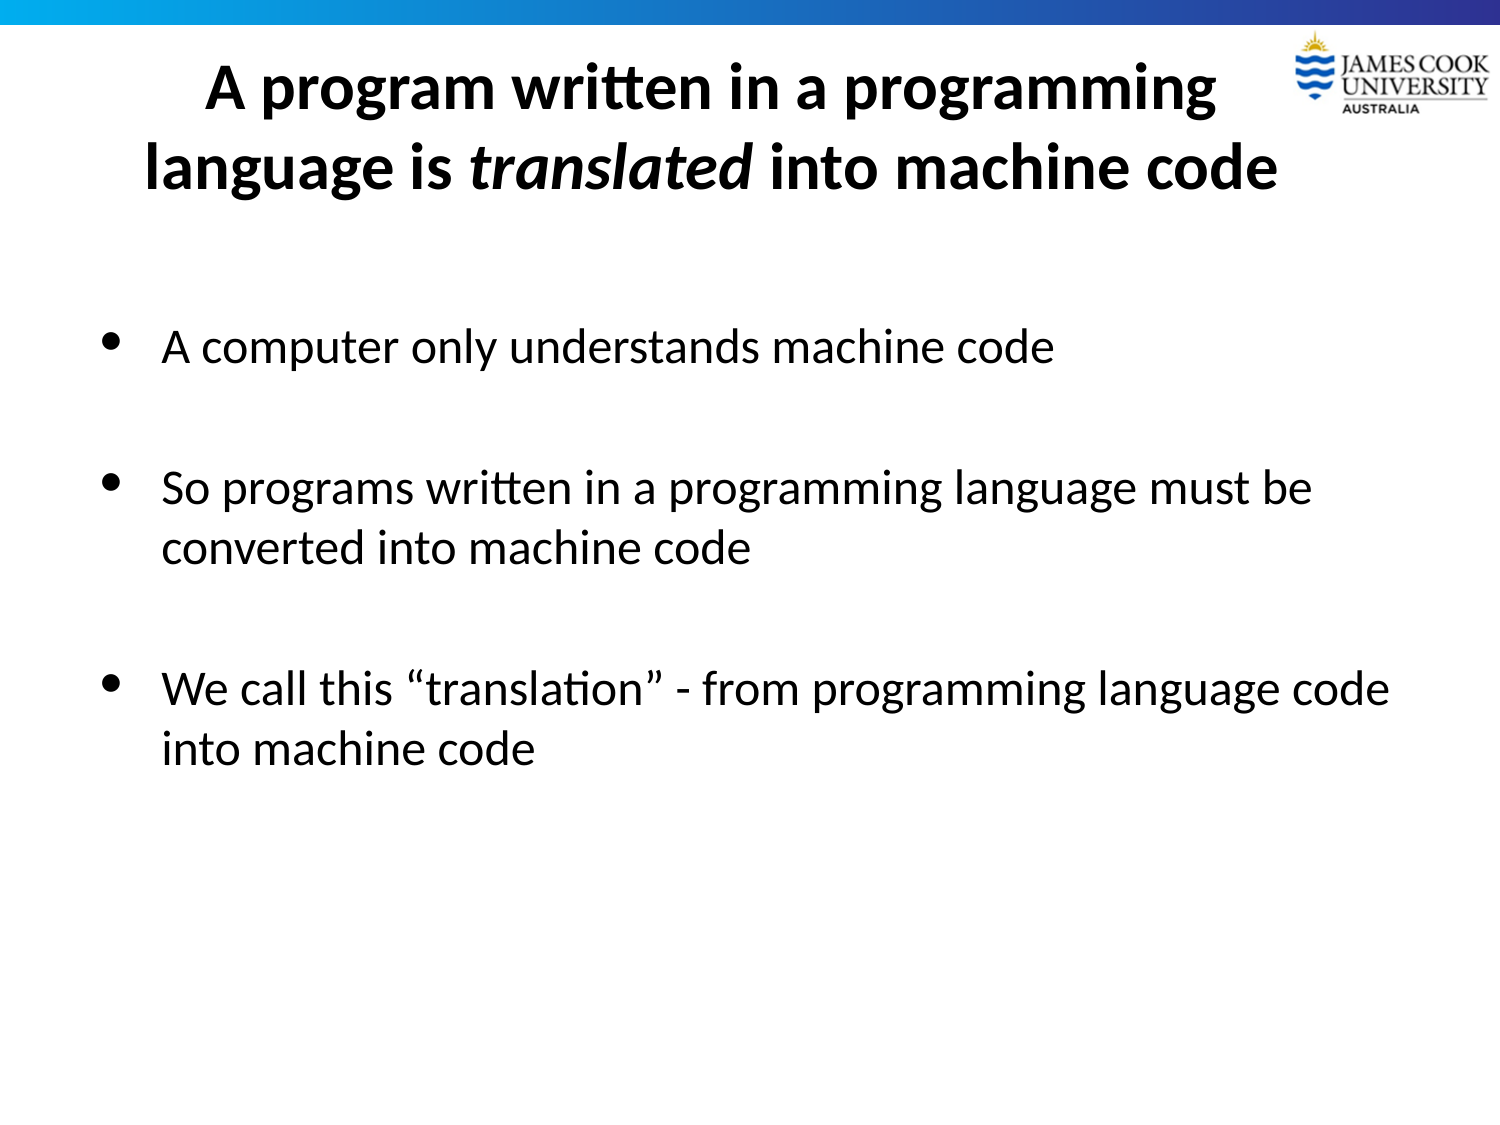

# A program written in a programming language is translated into machine code
A computer only understands machine code

So programs written in a programming language must be converted into machine code

We call this “translation” - from programming language code into machine code